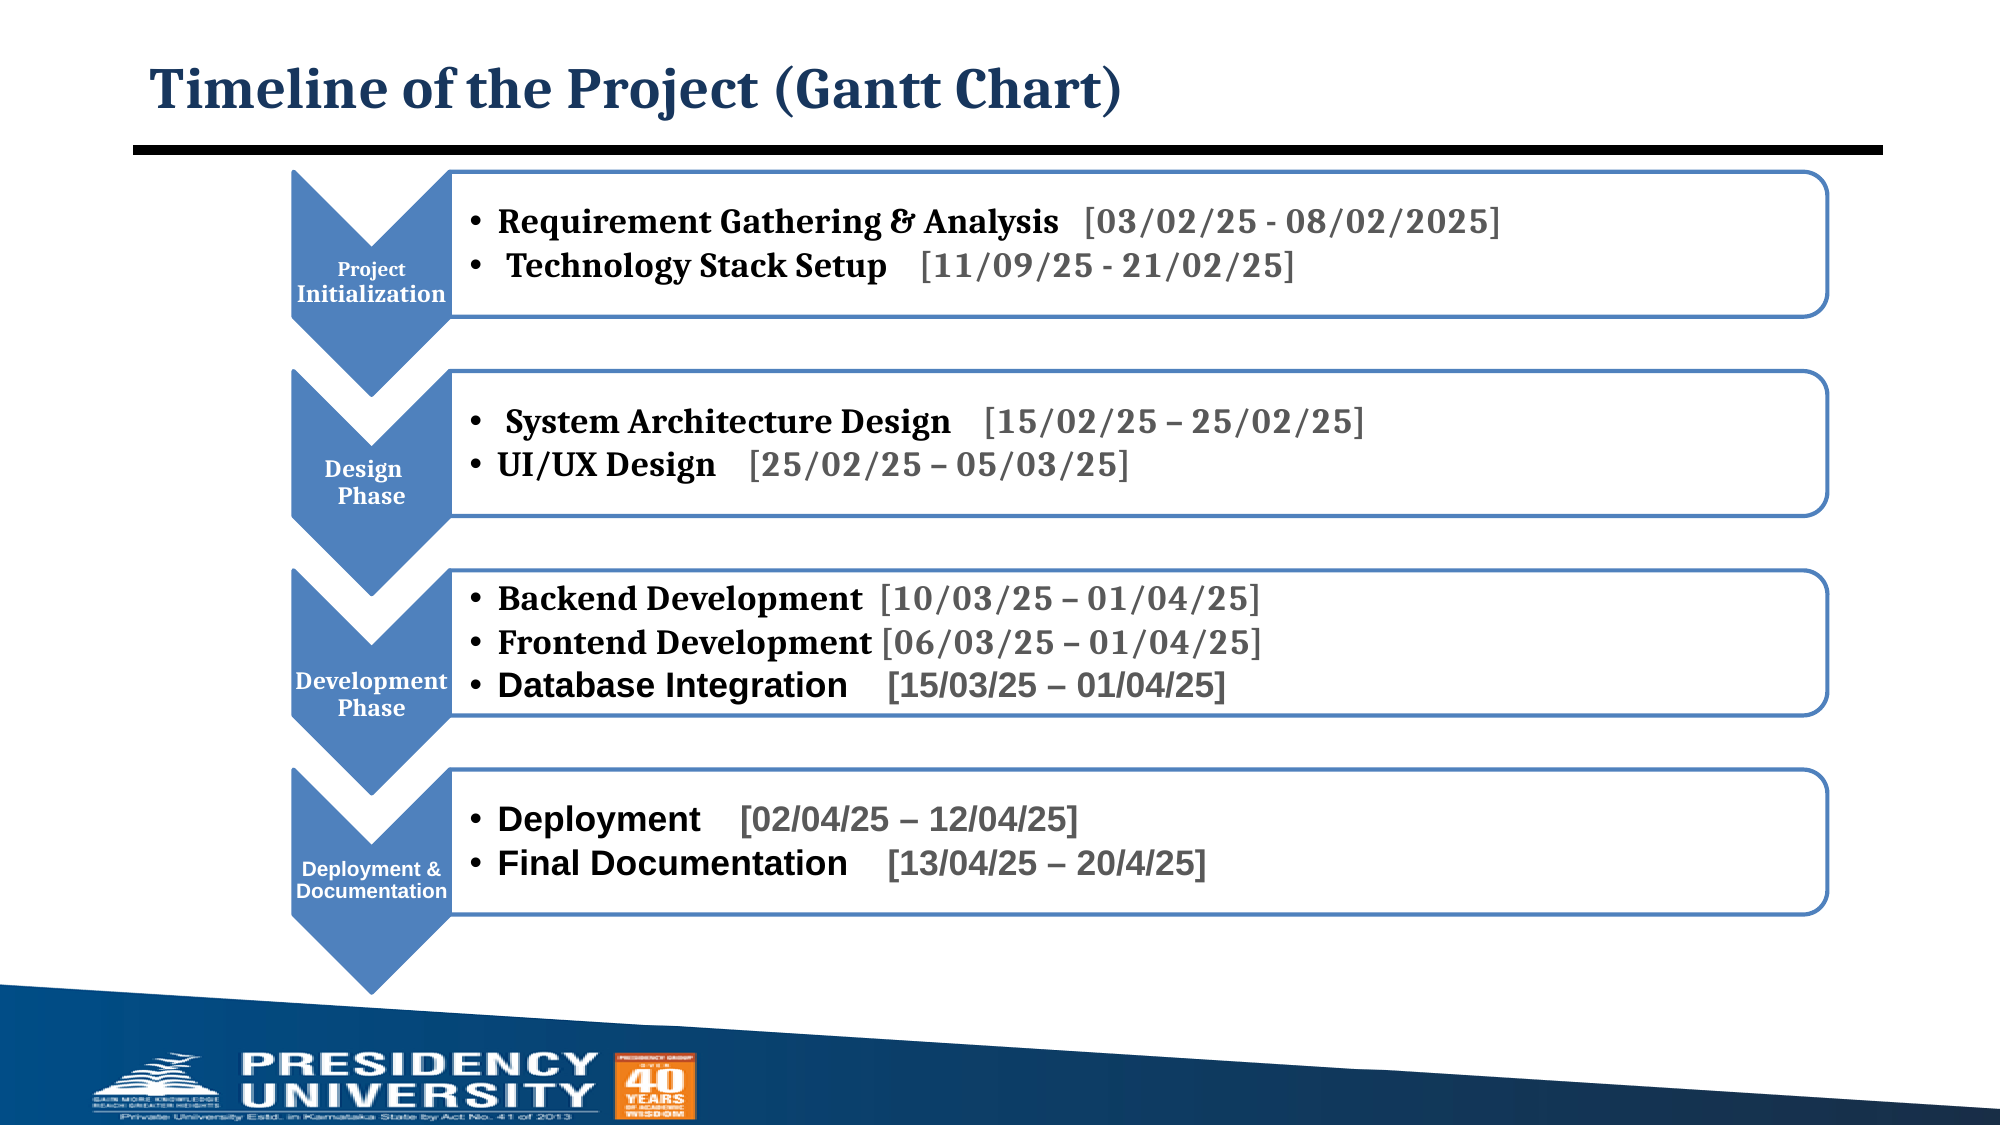

# Timeline of the Project (Gantt Chart)
Project Initialization
Requirement Gathering & Analysis   [03/02/25 - 08/02/2025]
 Technology Stack Setup    [11/09/25 - 21/02/25]
Design    Phase
 System Architecture Design    [15/02/25 – 25/02/25]
UI/UX Design    [25/02/25 – 05/03/25]
 Development Phase
Backend Development  [10/03/25 – 01/04/25]
Frontend Development [06/03/25 – 01/04/25]
Database Integration    [15/03/25 – 01/04/25]
Deployment & Documentation
Deployment    [02/04/25 – 12/04/25]
Final Documentation    [13/04/25 – 20/4/25]